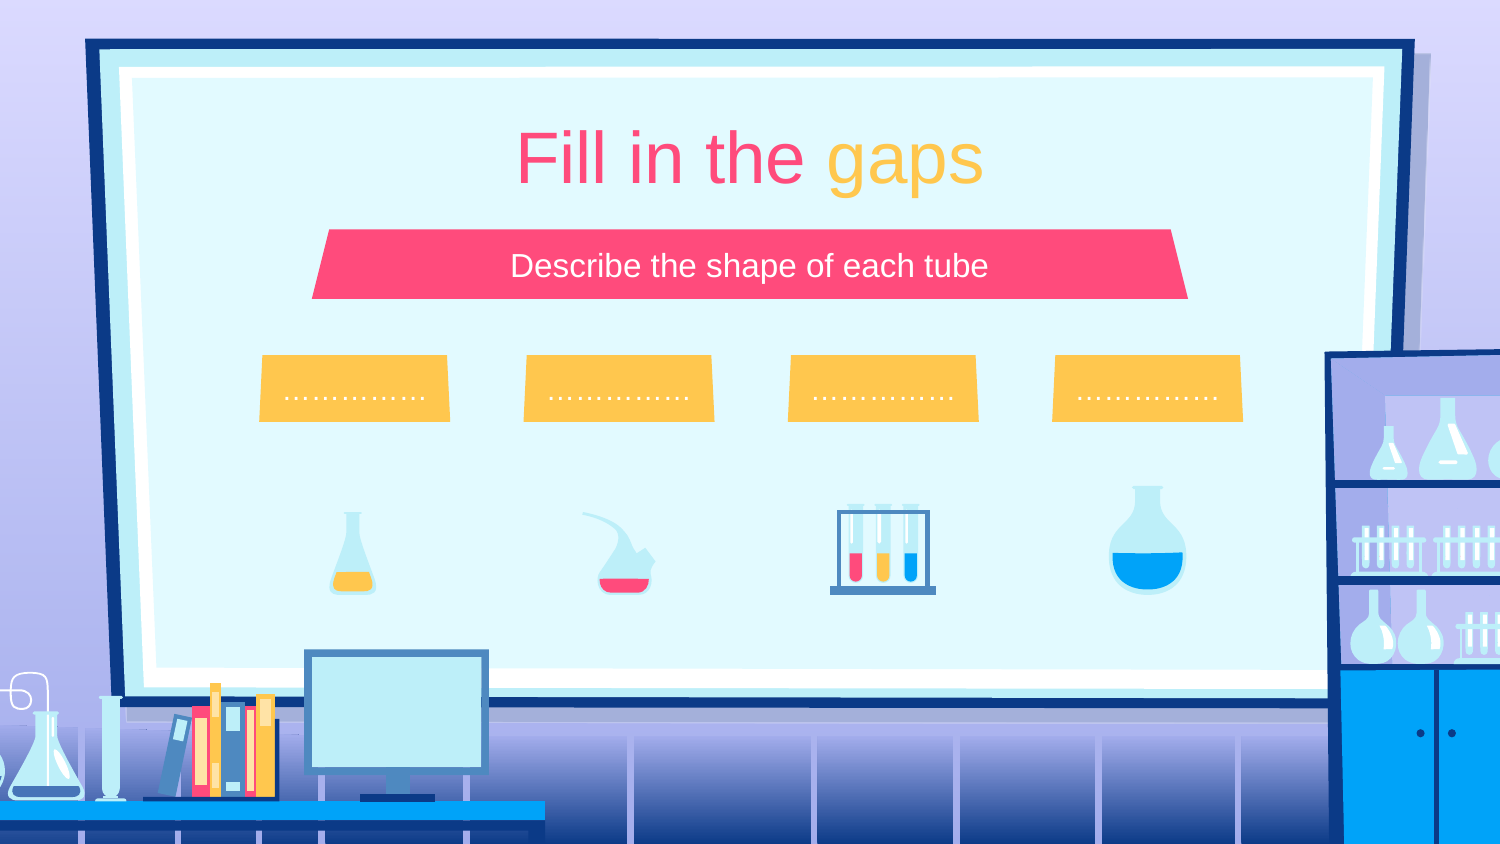

# Fill in the gaps
Describe the shape of each tube

……………
……………
……………
……………